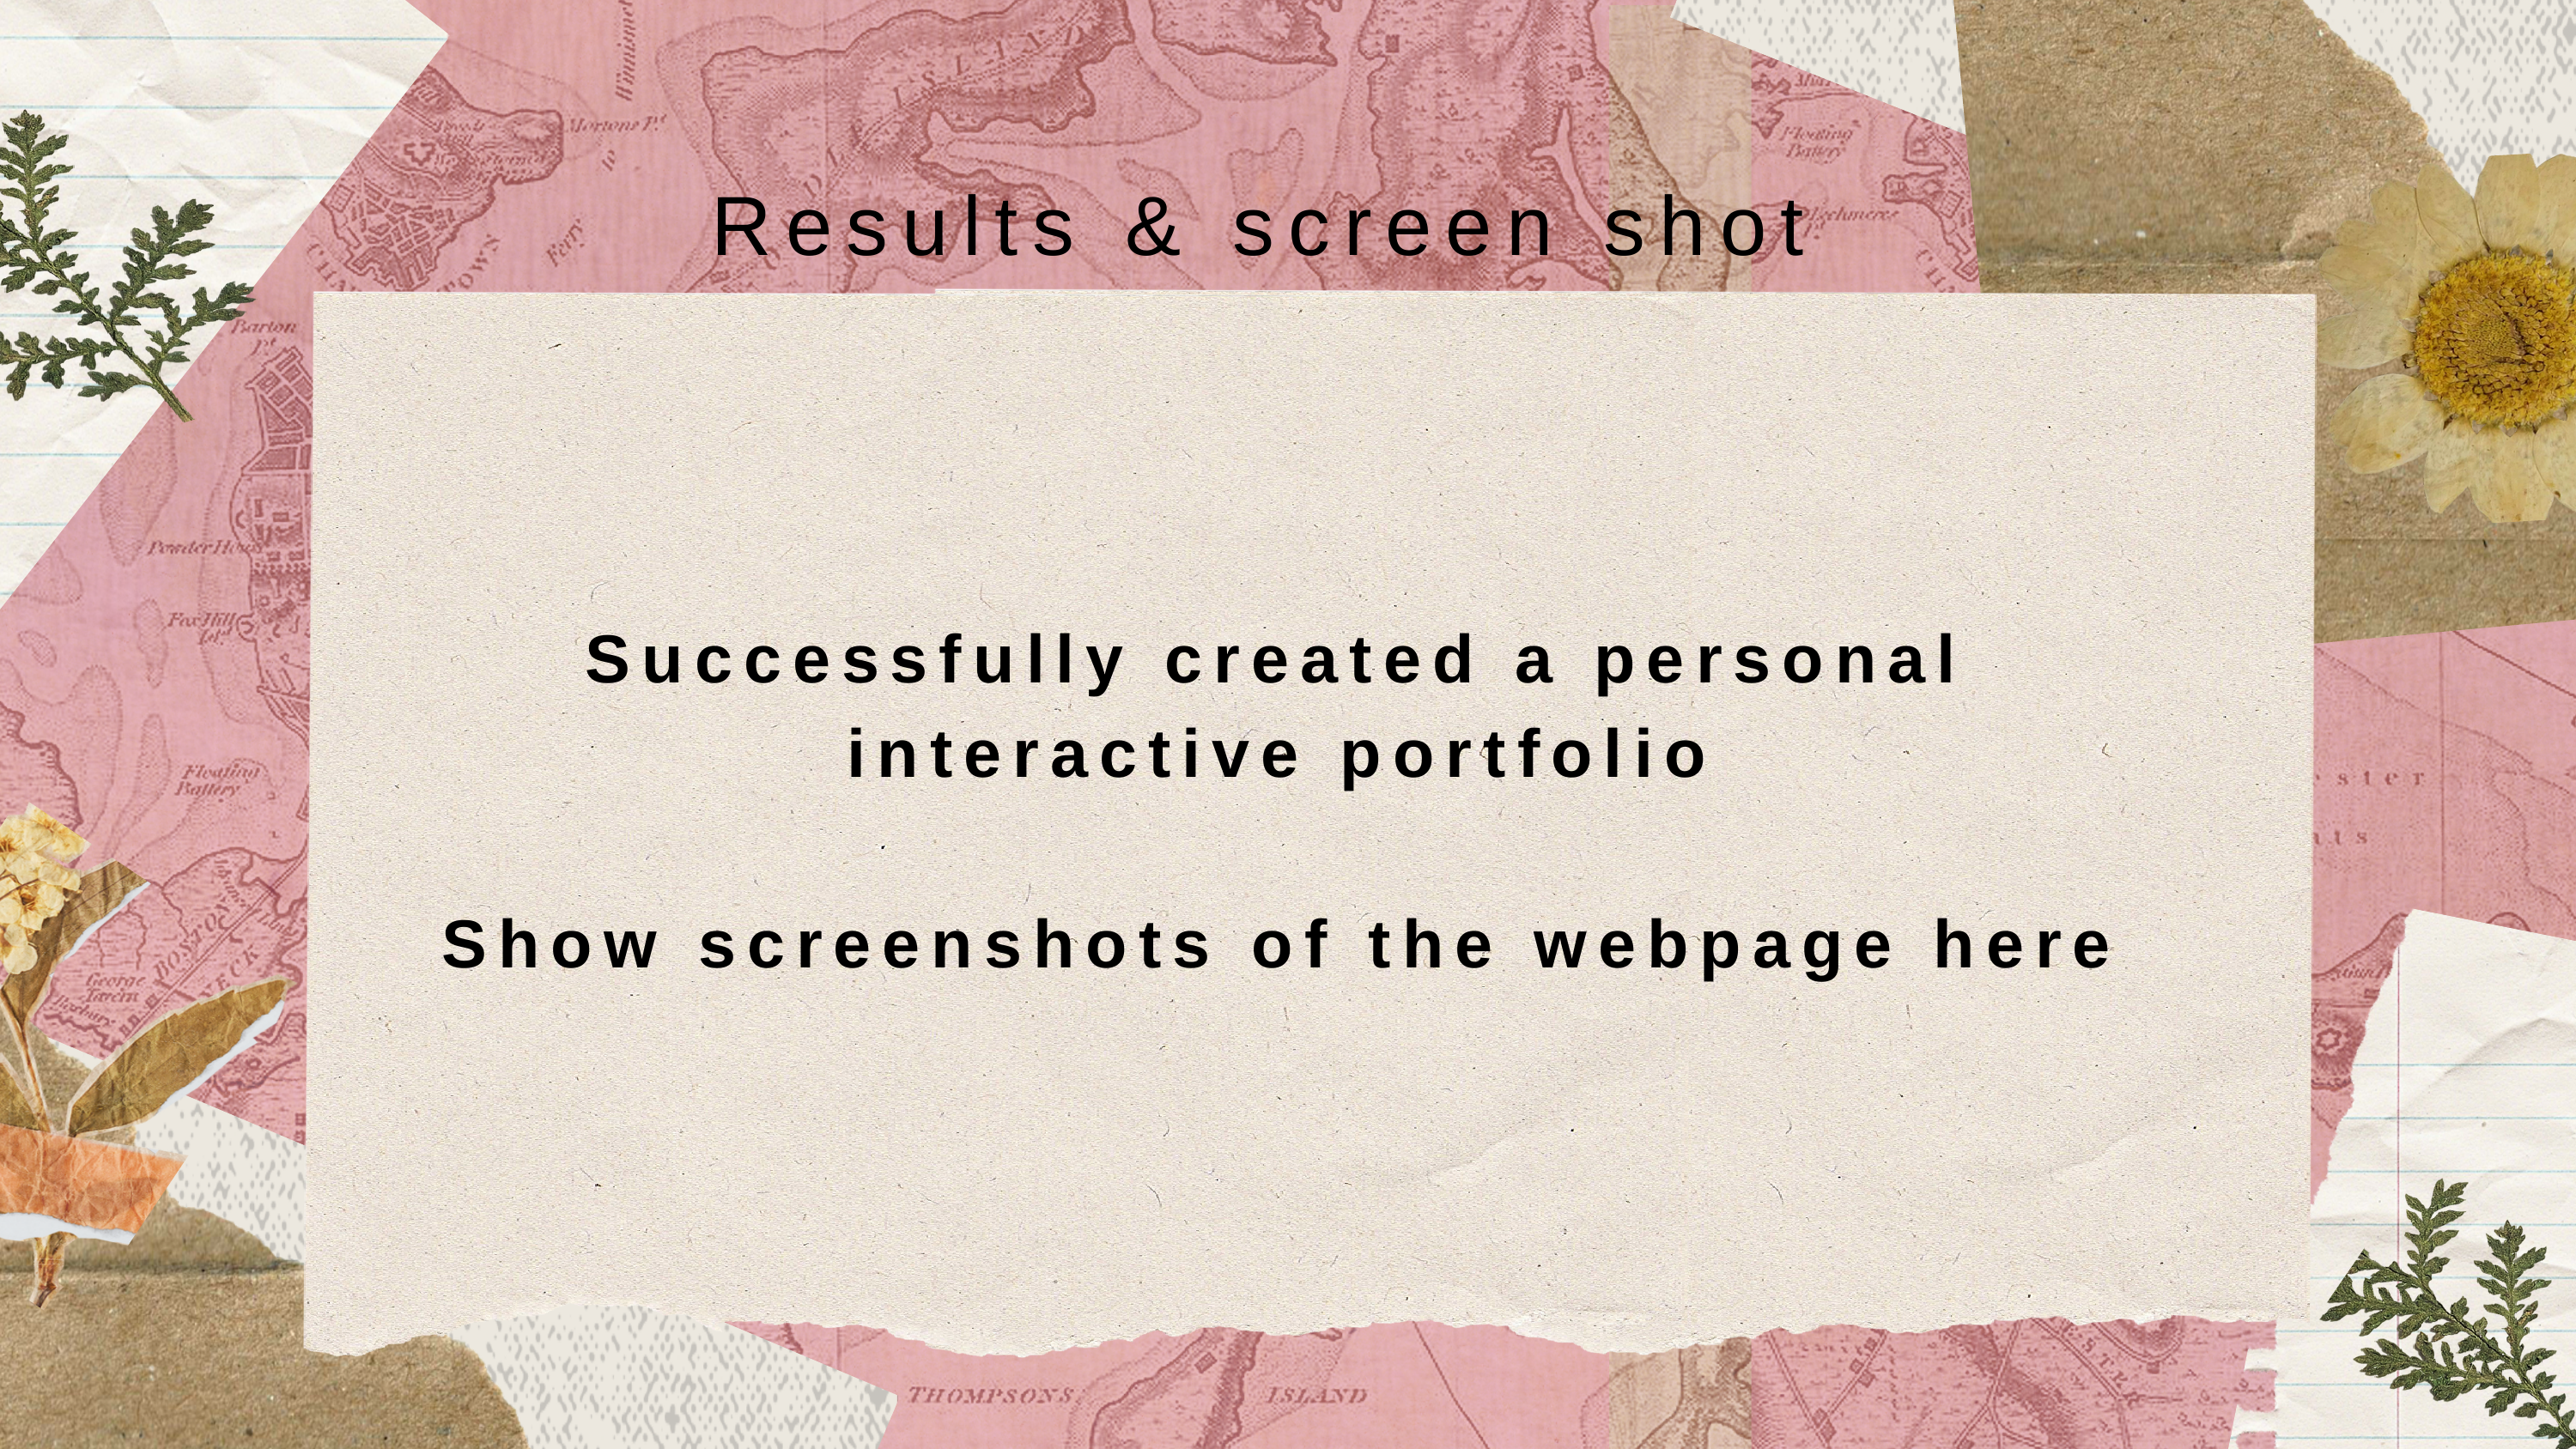

Results & screen shot

Successfully created a personal interactive portfolio

Show screenshots of the webpage here